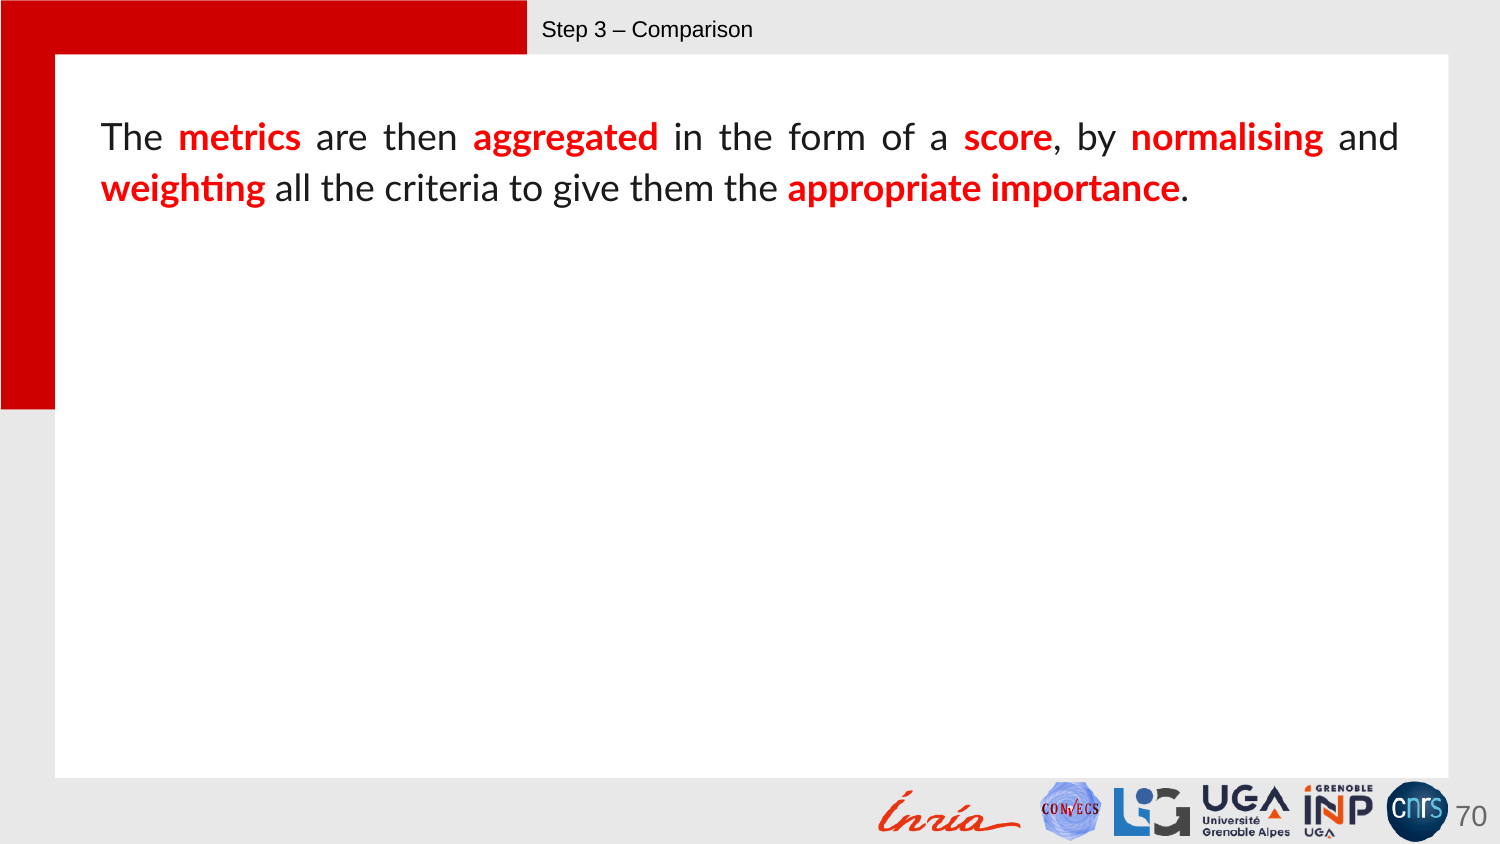

# Step 3 – Comparison
The metrics are then aggregated in the form of a score, by normalising and weighting all the criteria to give them the appropriate importance.
70